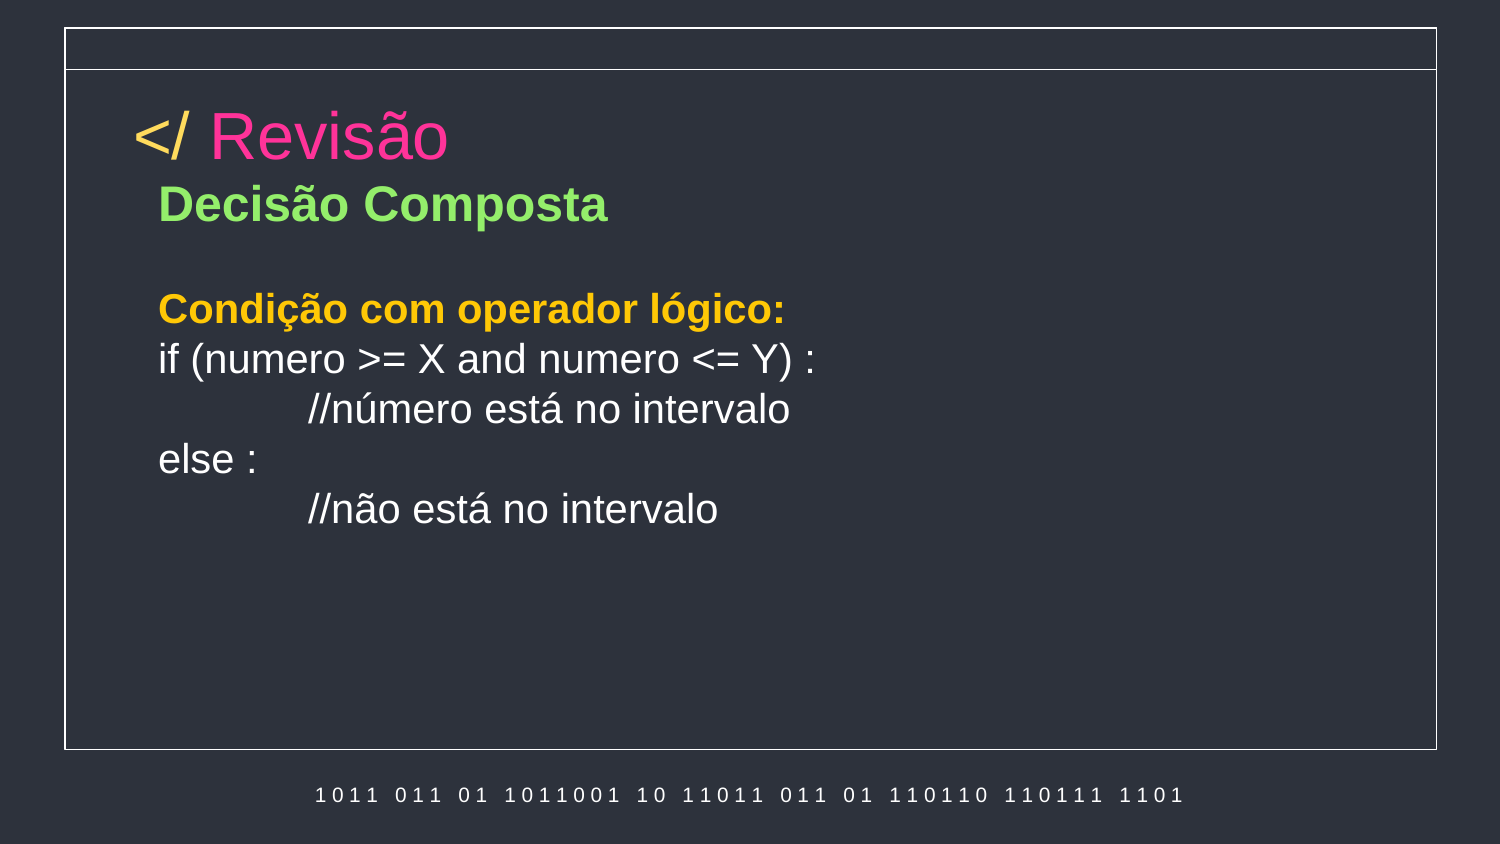

# </ Revisão
Decisão Composta

Condição com operador lógico:
if (numero >= X and numero <= Y) :
	//número está no intervalo
else :
	//não está no intervalo